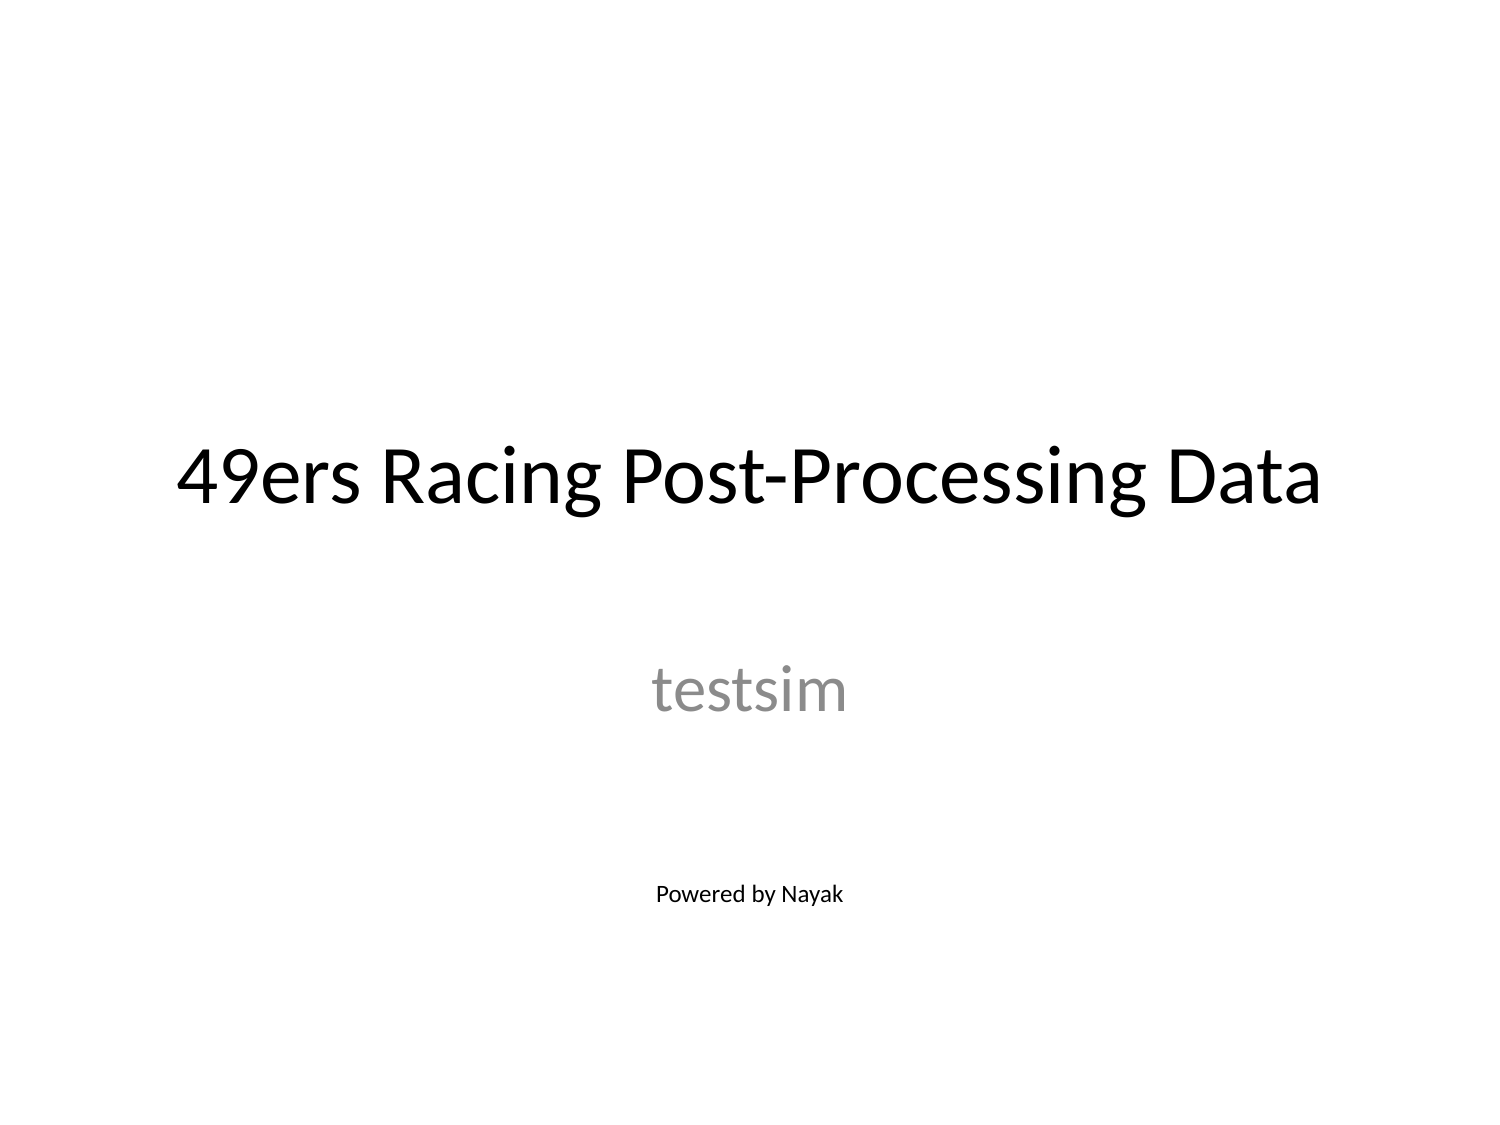

# 49ers Racing Post-Processing Data
testsim

Powered by Nayak